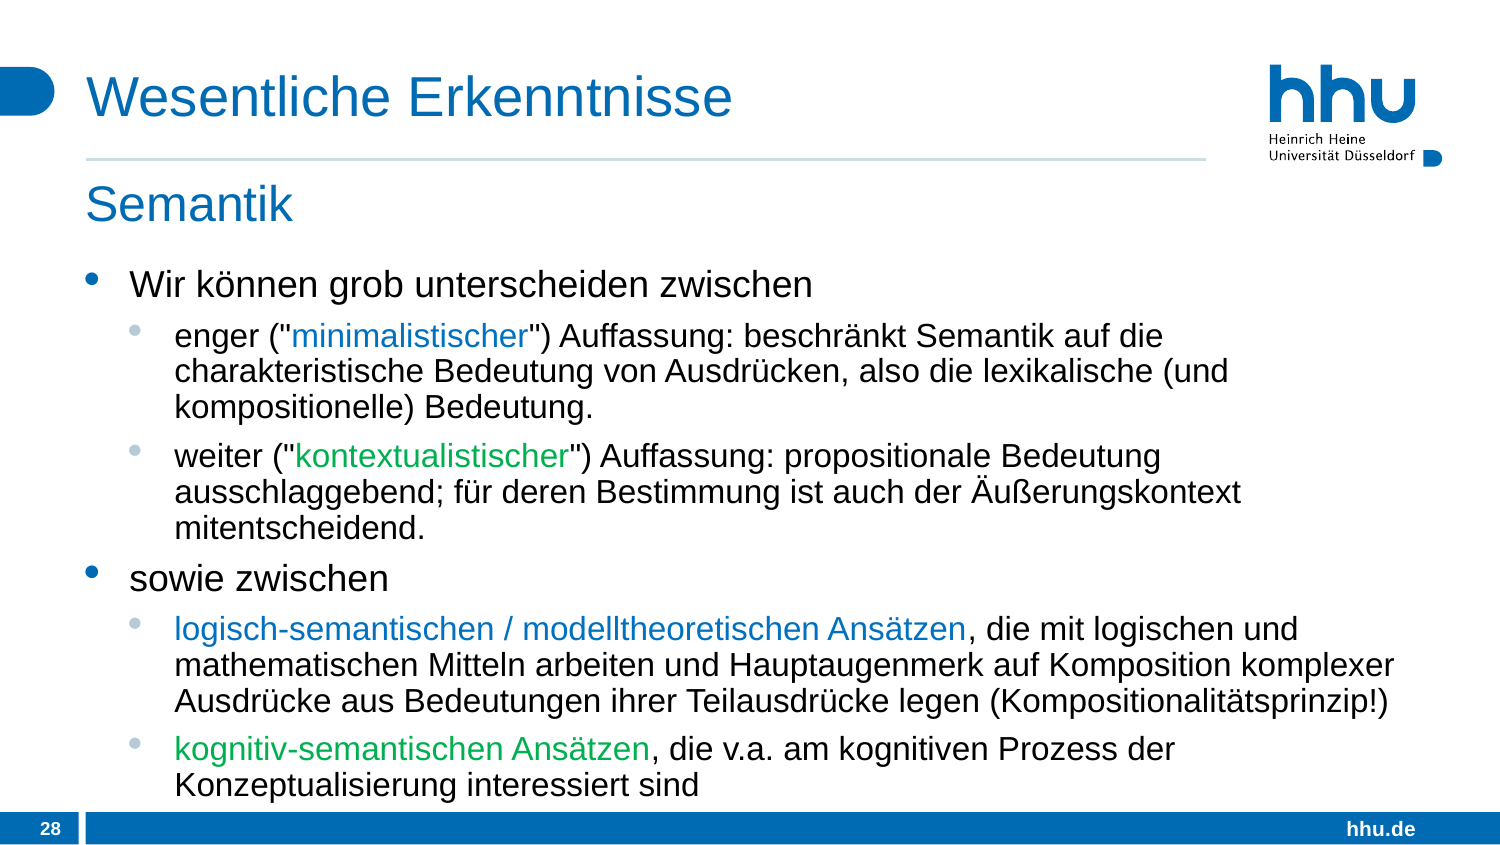

# Wesentliche Erkenntnisse
Semantik
Wir können grob unterscheiden zwischen
enger ("minimalistischer") Auffassung: beschränkt Semantik auf die charakteristische Bedeutung von Ausdrücken, also die lexikalische (und kompositionelle) Bedeutung.
weiter ("kontextualistischer") Auffassung: propositionale Bedeutung ausschlaggebend; für deren Bestimmung ist auch der Äußerungskontext mitentscheidend.
sowie zwischen
logisch-semantischen / modelltheoretischen Ansätzen, die mit logischen und mathematischen Mitteln arbeiten und Hauptaugenmerk auf Komposition komplexer Ausdrücke aus Bedeutungen ihrer Teilausdrücke legen (Kompositionalitätsprinzip!)
kognitiv-semantischen Ansätzen, die v.a. am kognitiven Prozess der Konzeptualisierung interessiert sind
28